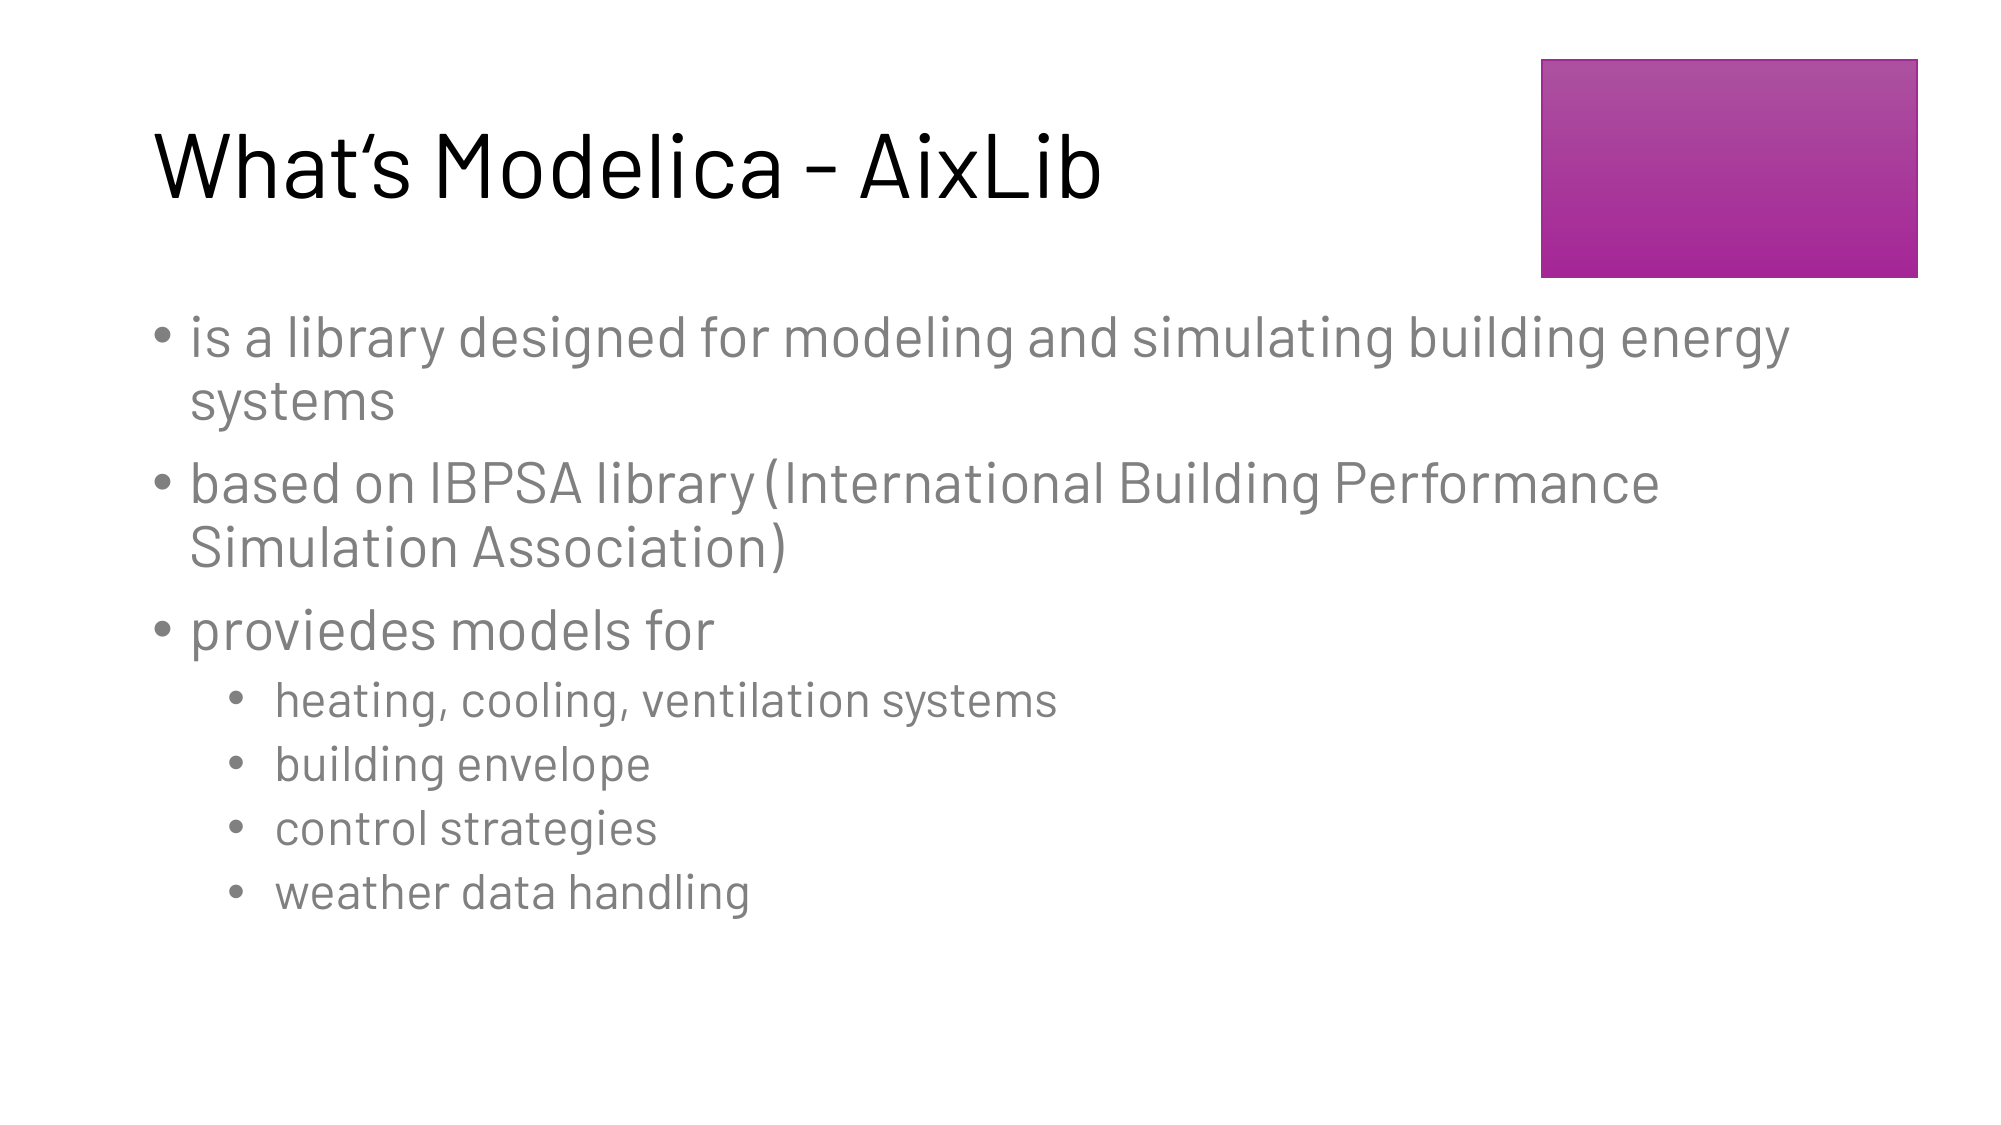

# What‘s Modelica - AixLib

is a library designed for modeling and simulating building energy systems
based on IBPSA library (International Building Performance Simulation Association)
proviedes models for
heating, cooling, ventilation systems
building envelope
control strategies
weather data handling